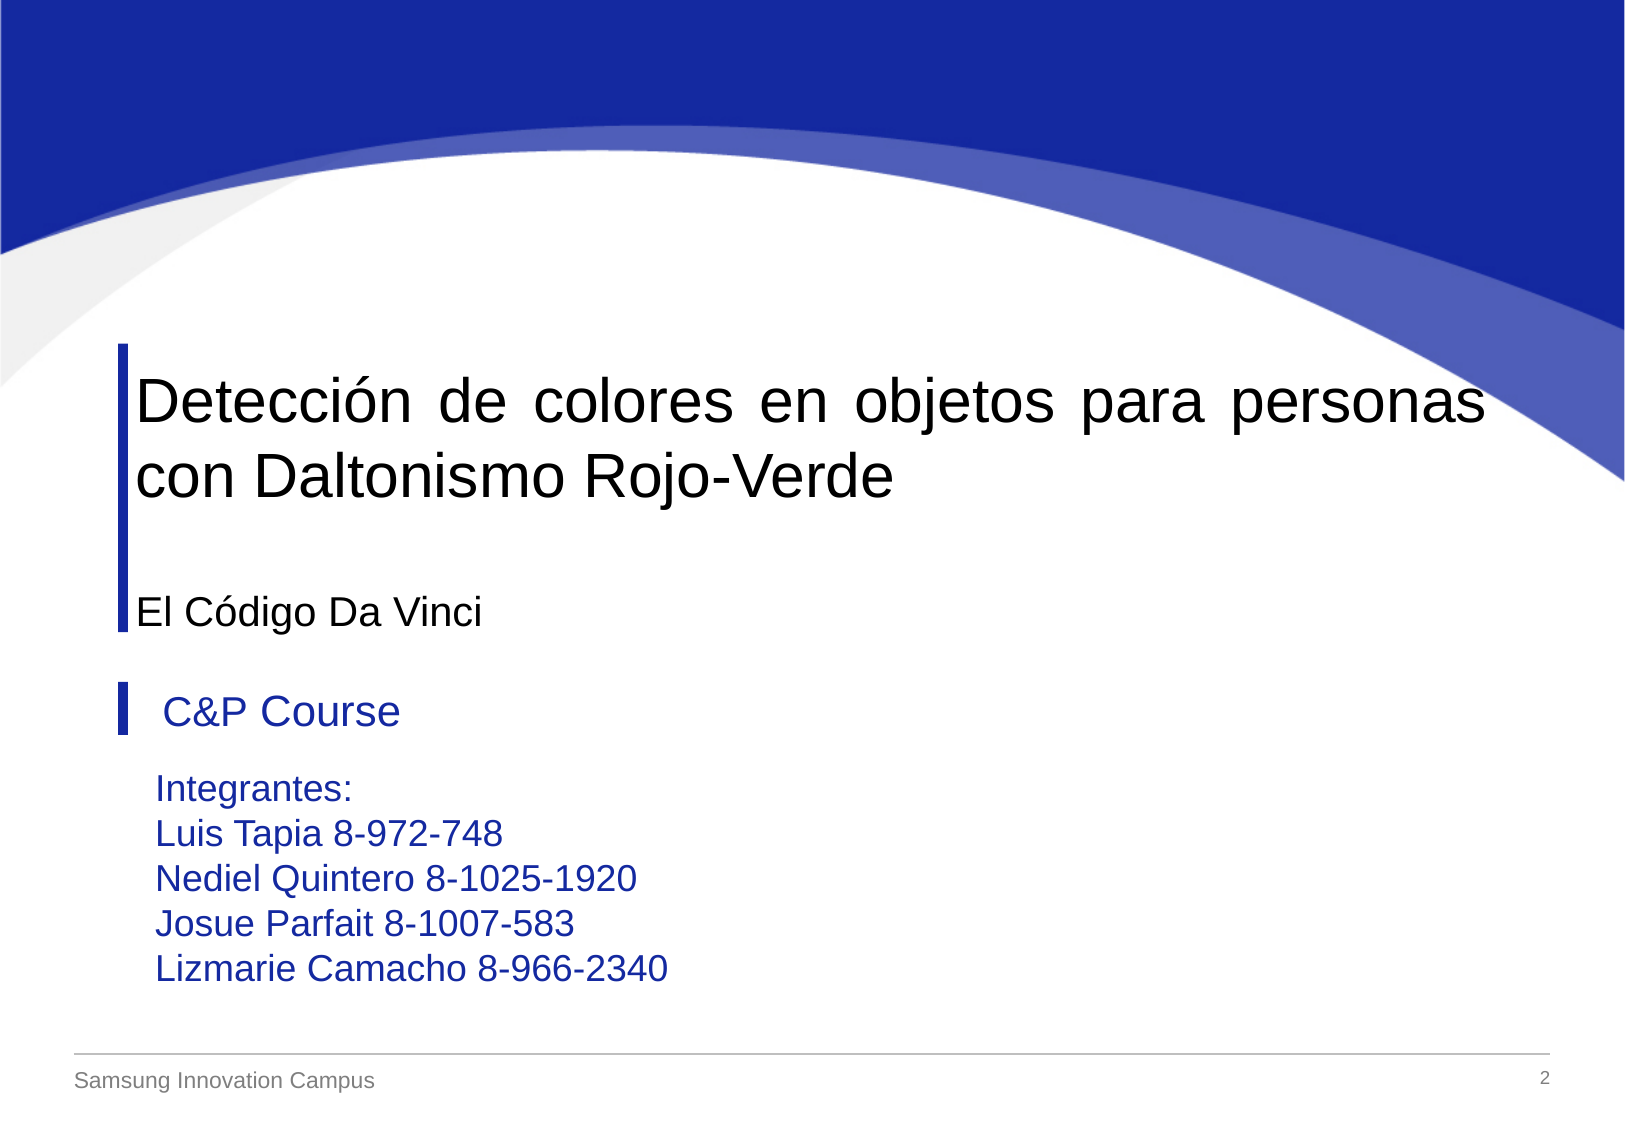

Detección de colores en objetos para personas con Daltonismo Rojo-Verde

El Código Da Vinci
Integrantes:
Luis Tapia 8-972-748
Nediel Quintero 8-1025-1920
Josue Parfait 8-1007-583
Lizmarie Camacho 8-966-2340